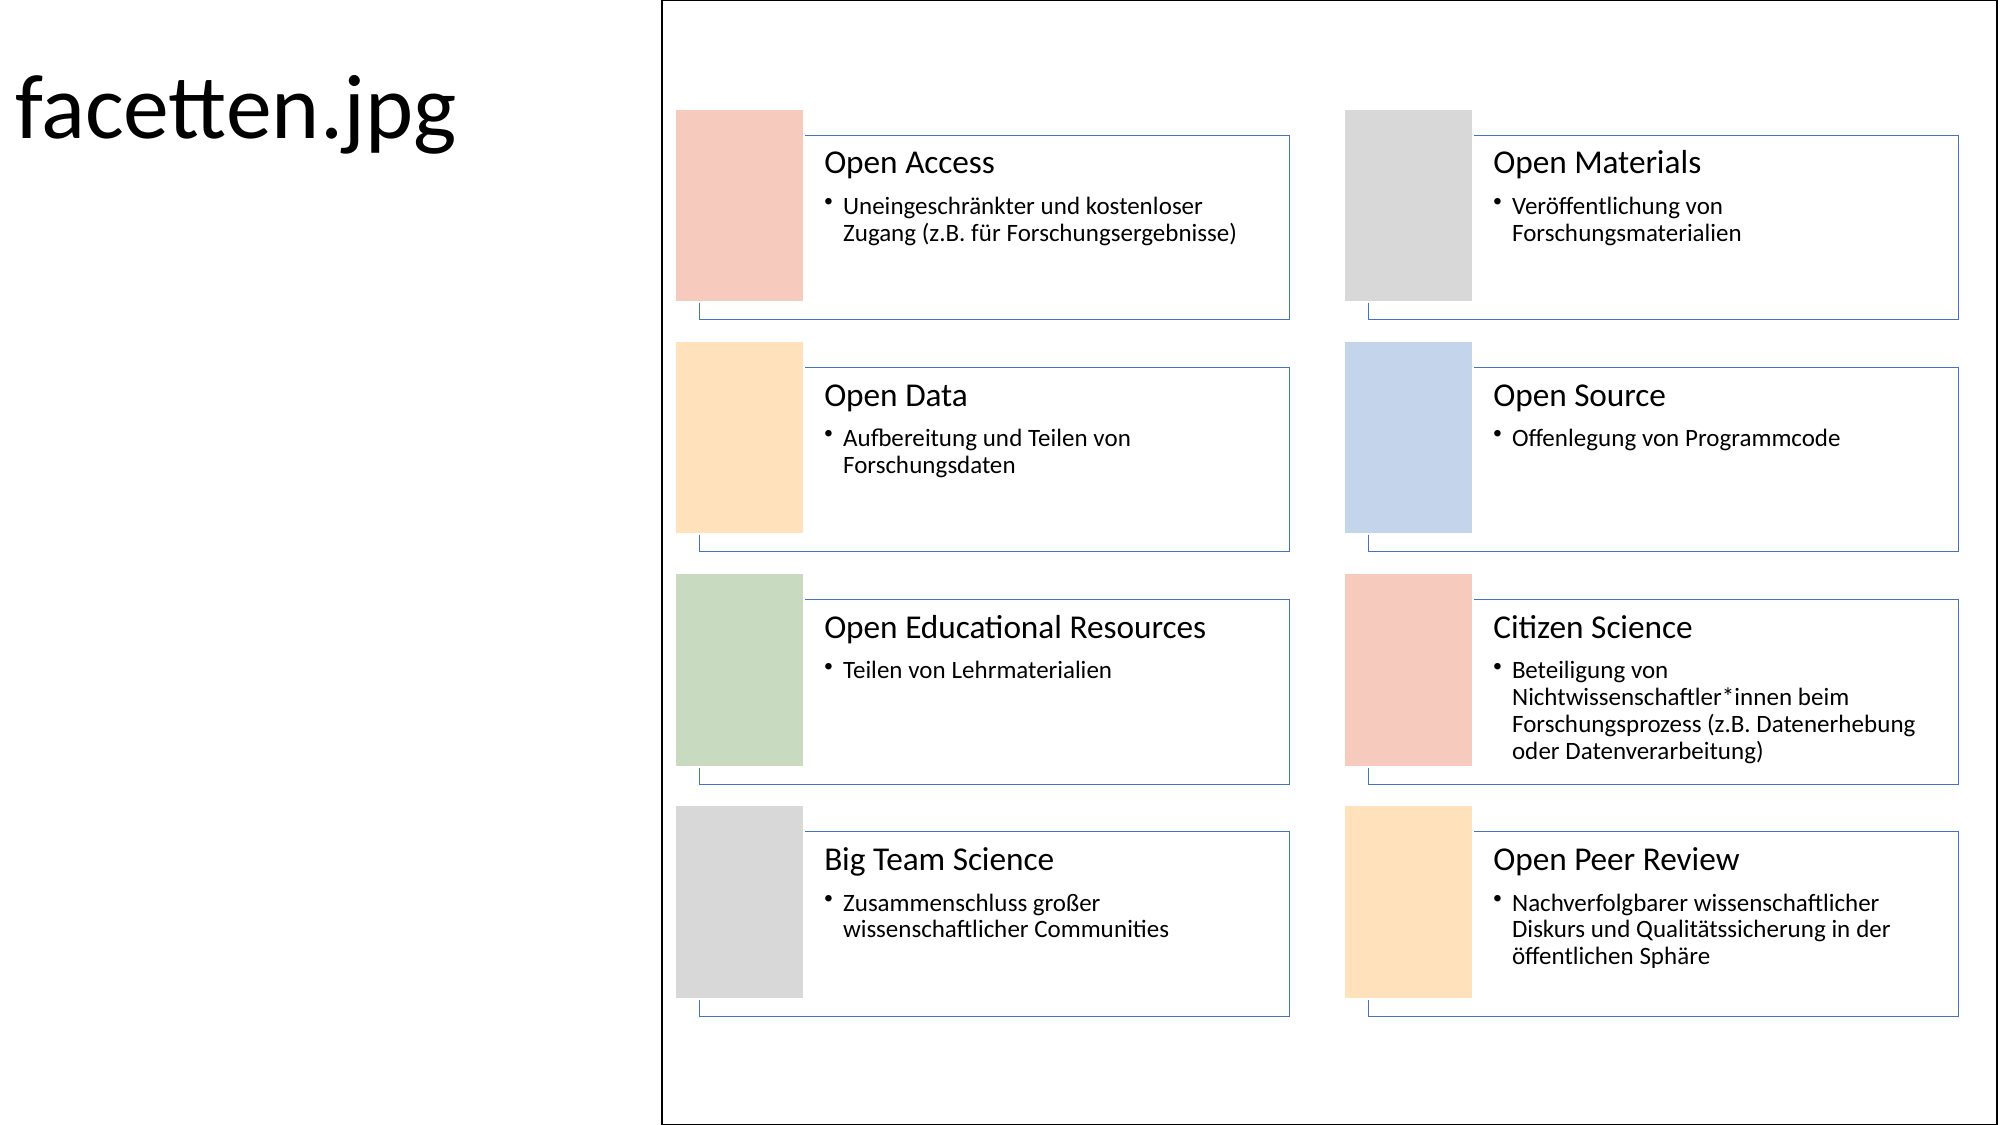

# facetten.jpg

Open Access
Uneingeschränkter und kostenloser Zugang (z.B. für Forschungsergebnisse)
Open Materials
Veröffentlichung von Forschungsmaterialien
Open Data
Aufbereitung und Teilen von Forschungsdaten
Open Source
Offenlegung von Programmcode
Open Educational Resources
Teilen von Lehrmaterialien
Citizen Science
Beteiligung von Nichtwissenschaftler*innen beim Forschungsprozess (z.B. Datenerhebung oder Datenverarbeitung)
Big Team Science
Zusammenschluss großer wissenschaftlicher Communities
Open Peer Review
Nachverfolgbarer wissenschaftlicher Diskurs und Qualitätssicherung in der öffentlichen Sphäre